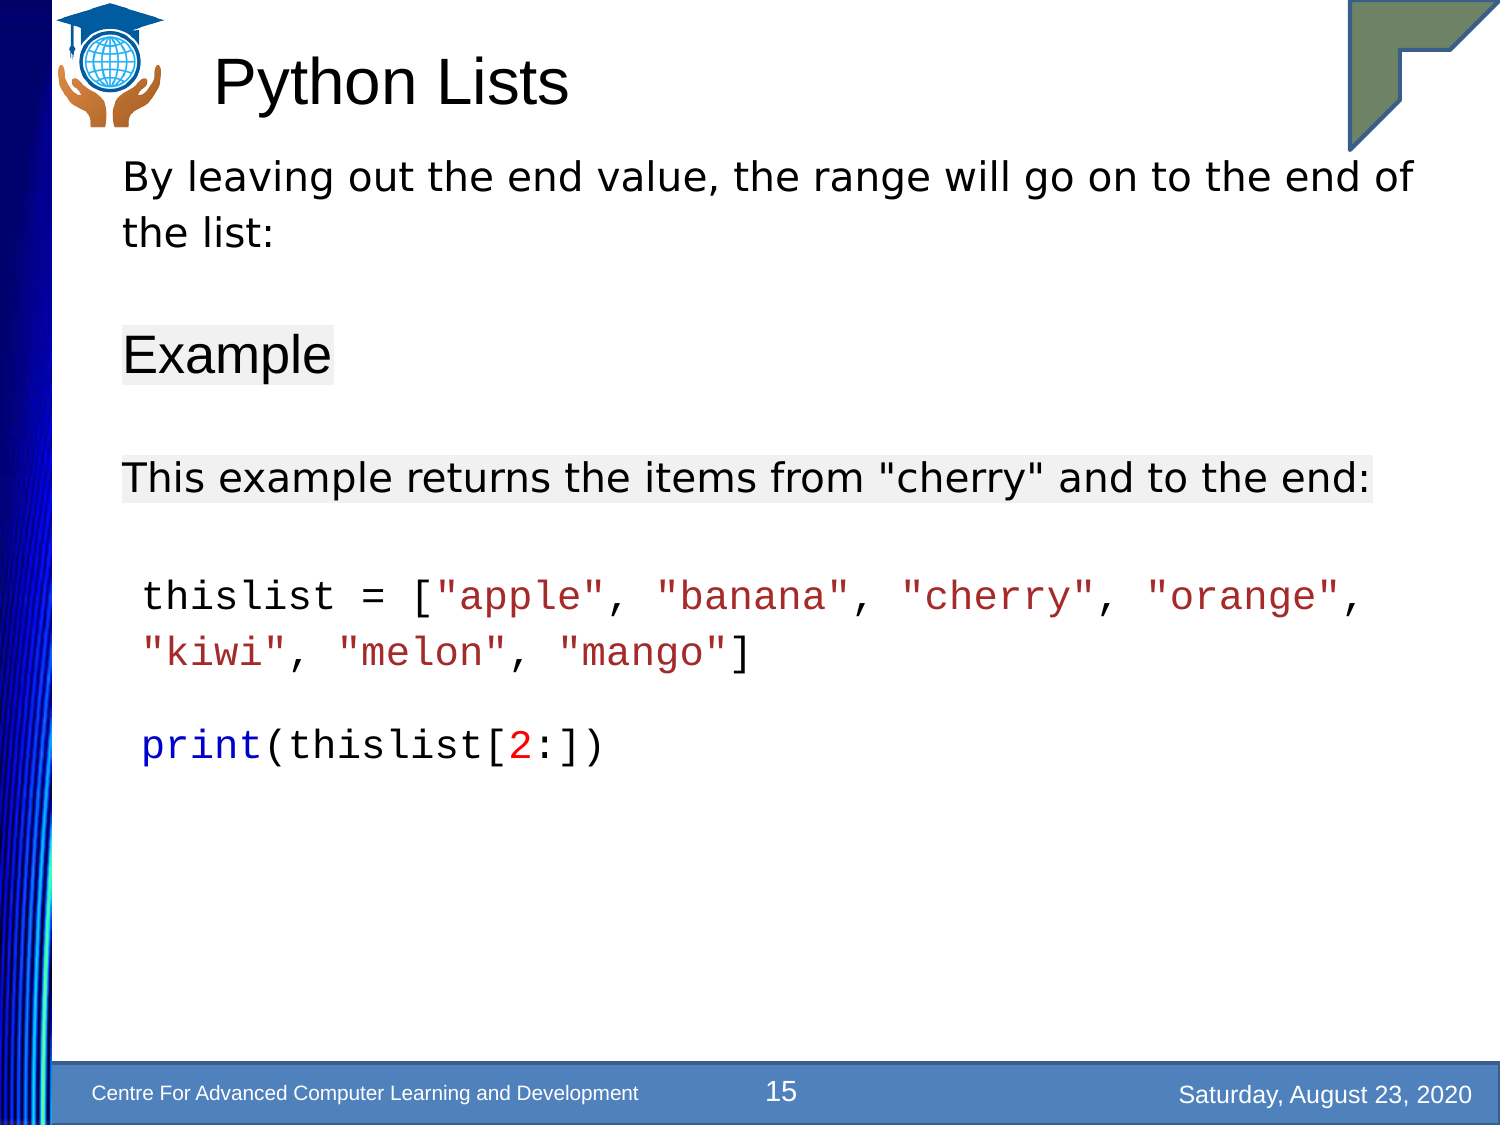

# Python Lists
By leaving out the end value, the range will go on to the end of the list:
Example
This example returns the items from "cherry" and to the end:
thislist = ["apple", "banana", "cherry", "orange", "kiwi", "melon", "mango"]
print(thislist[2:])

15
Saturday, August 23, 2020